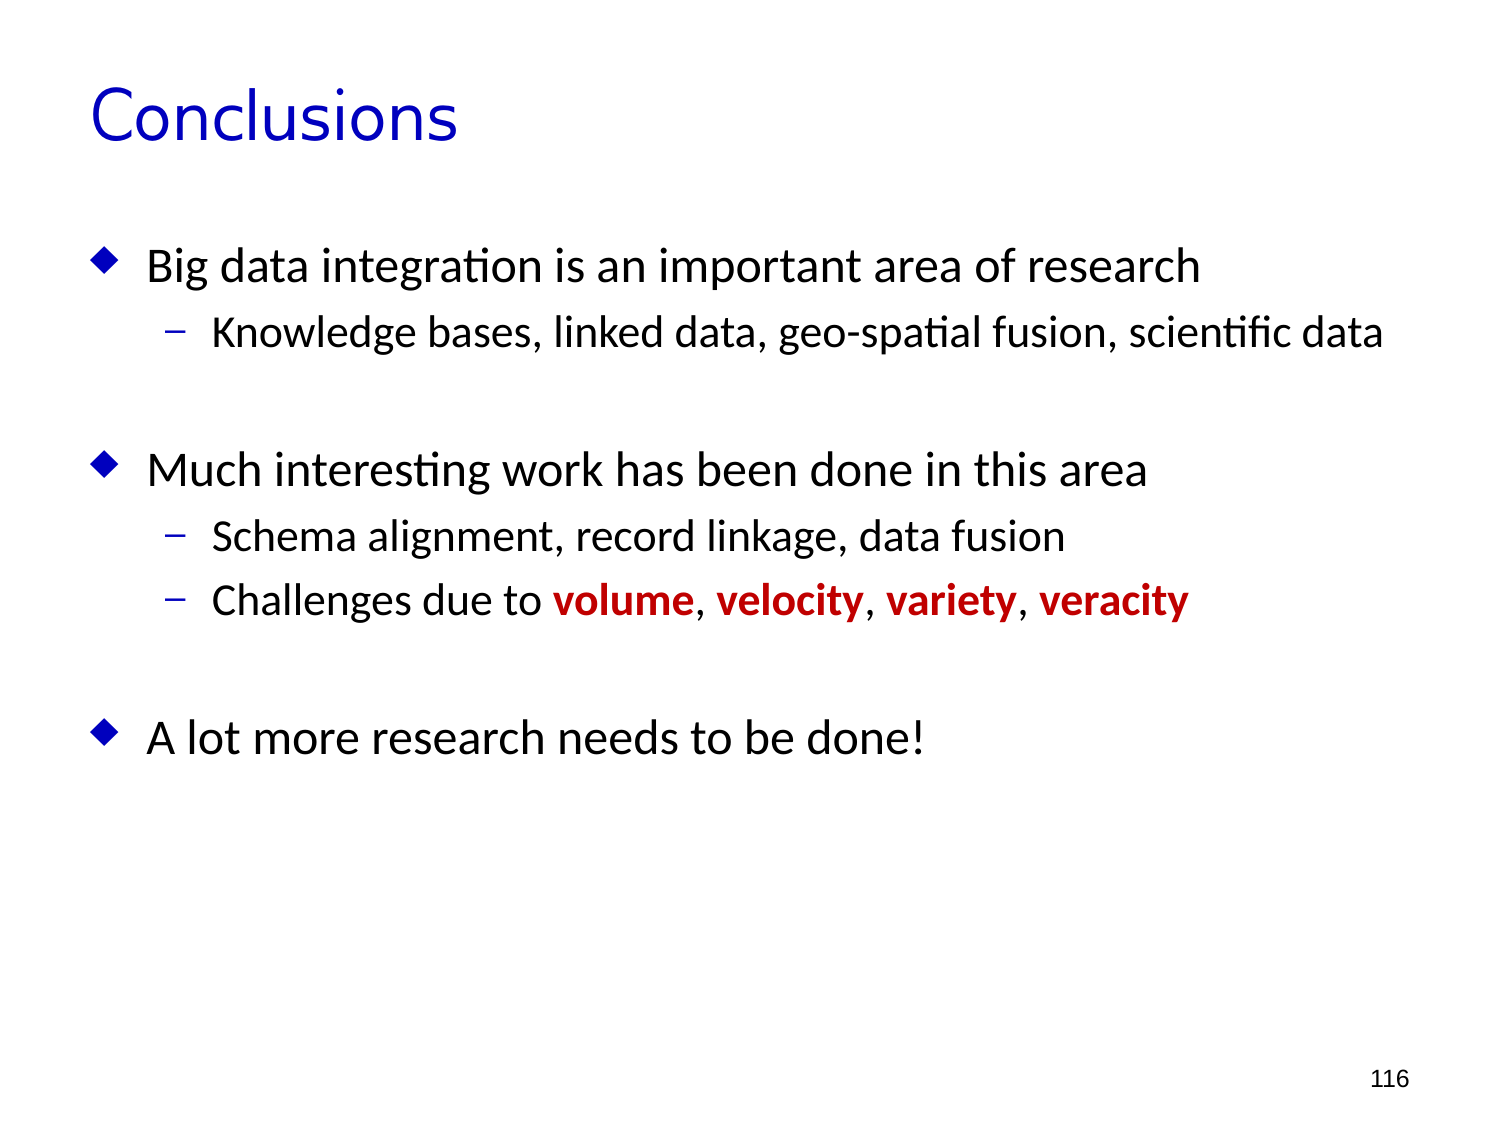

Conclusions
Big data integration is an important area of research
Knowledge bases, linked data, geo-spatial fusion, scientific data

Much interesting work has been done in this area
Schema alignment, record linkage, data fusion
Challenges due to volume, velocity, variety, veracity

A lot more research needs to be done!
116